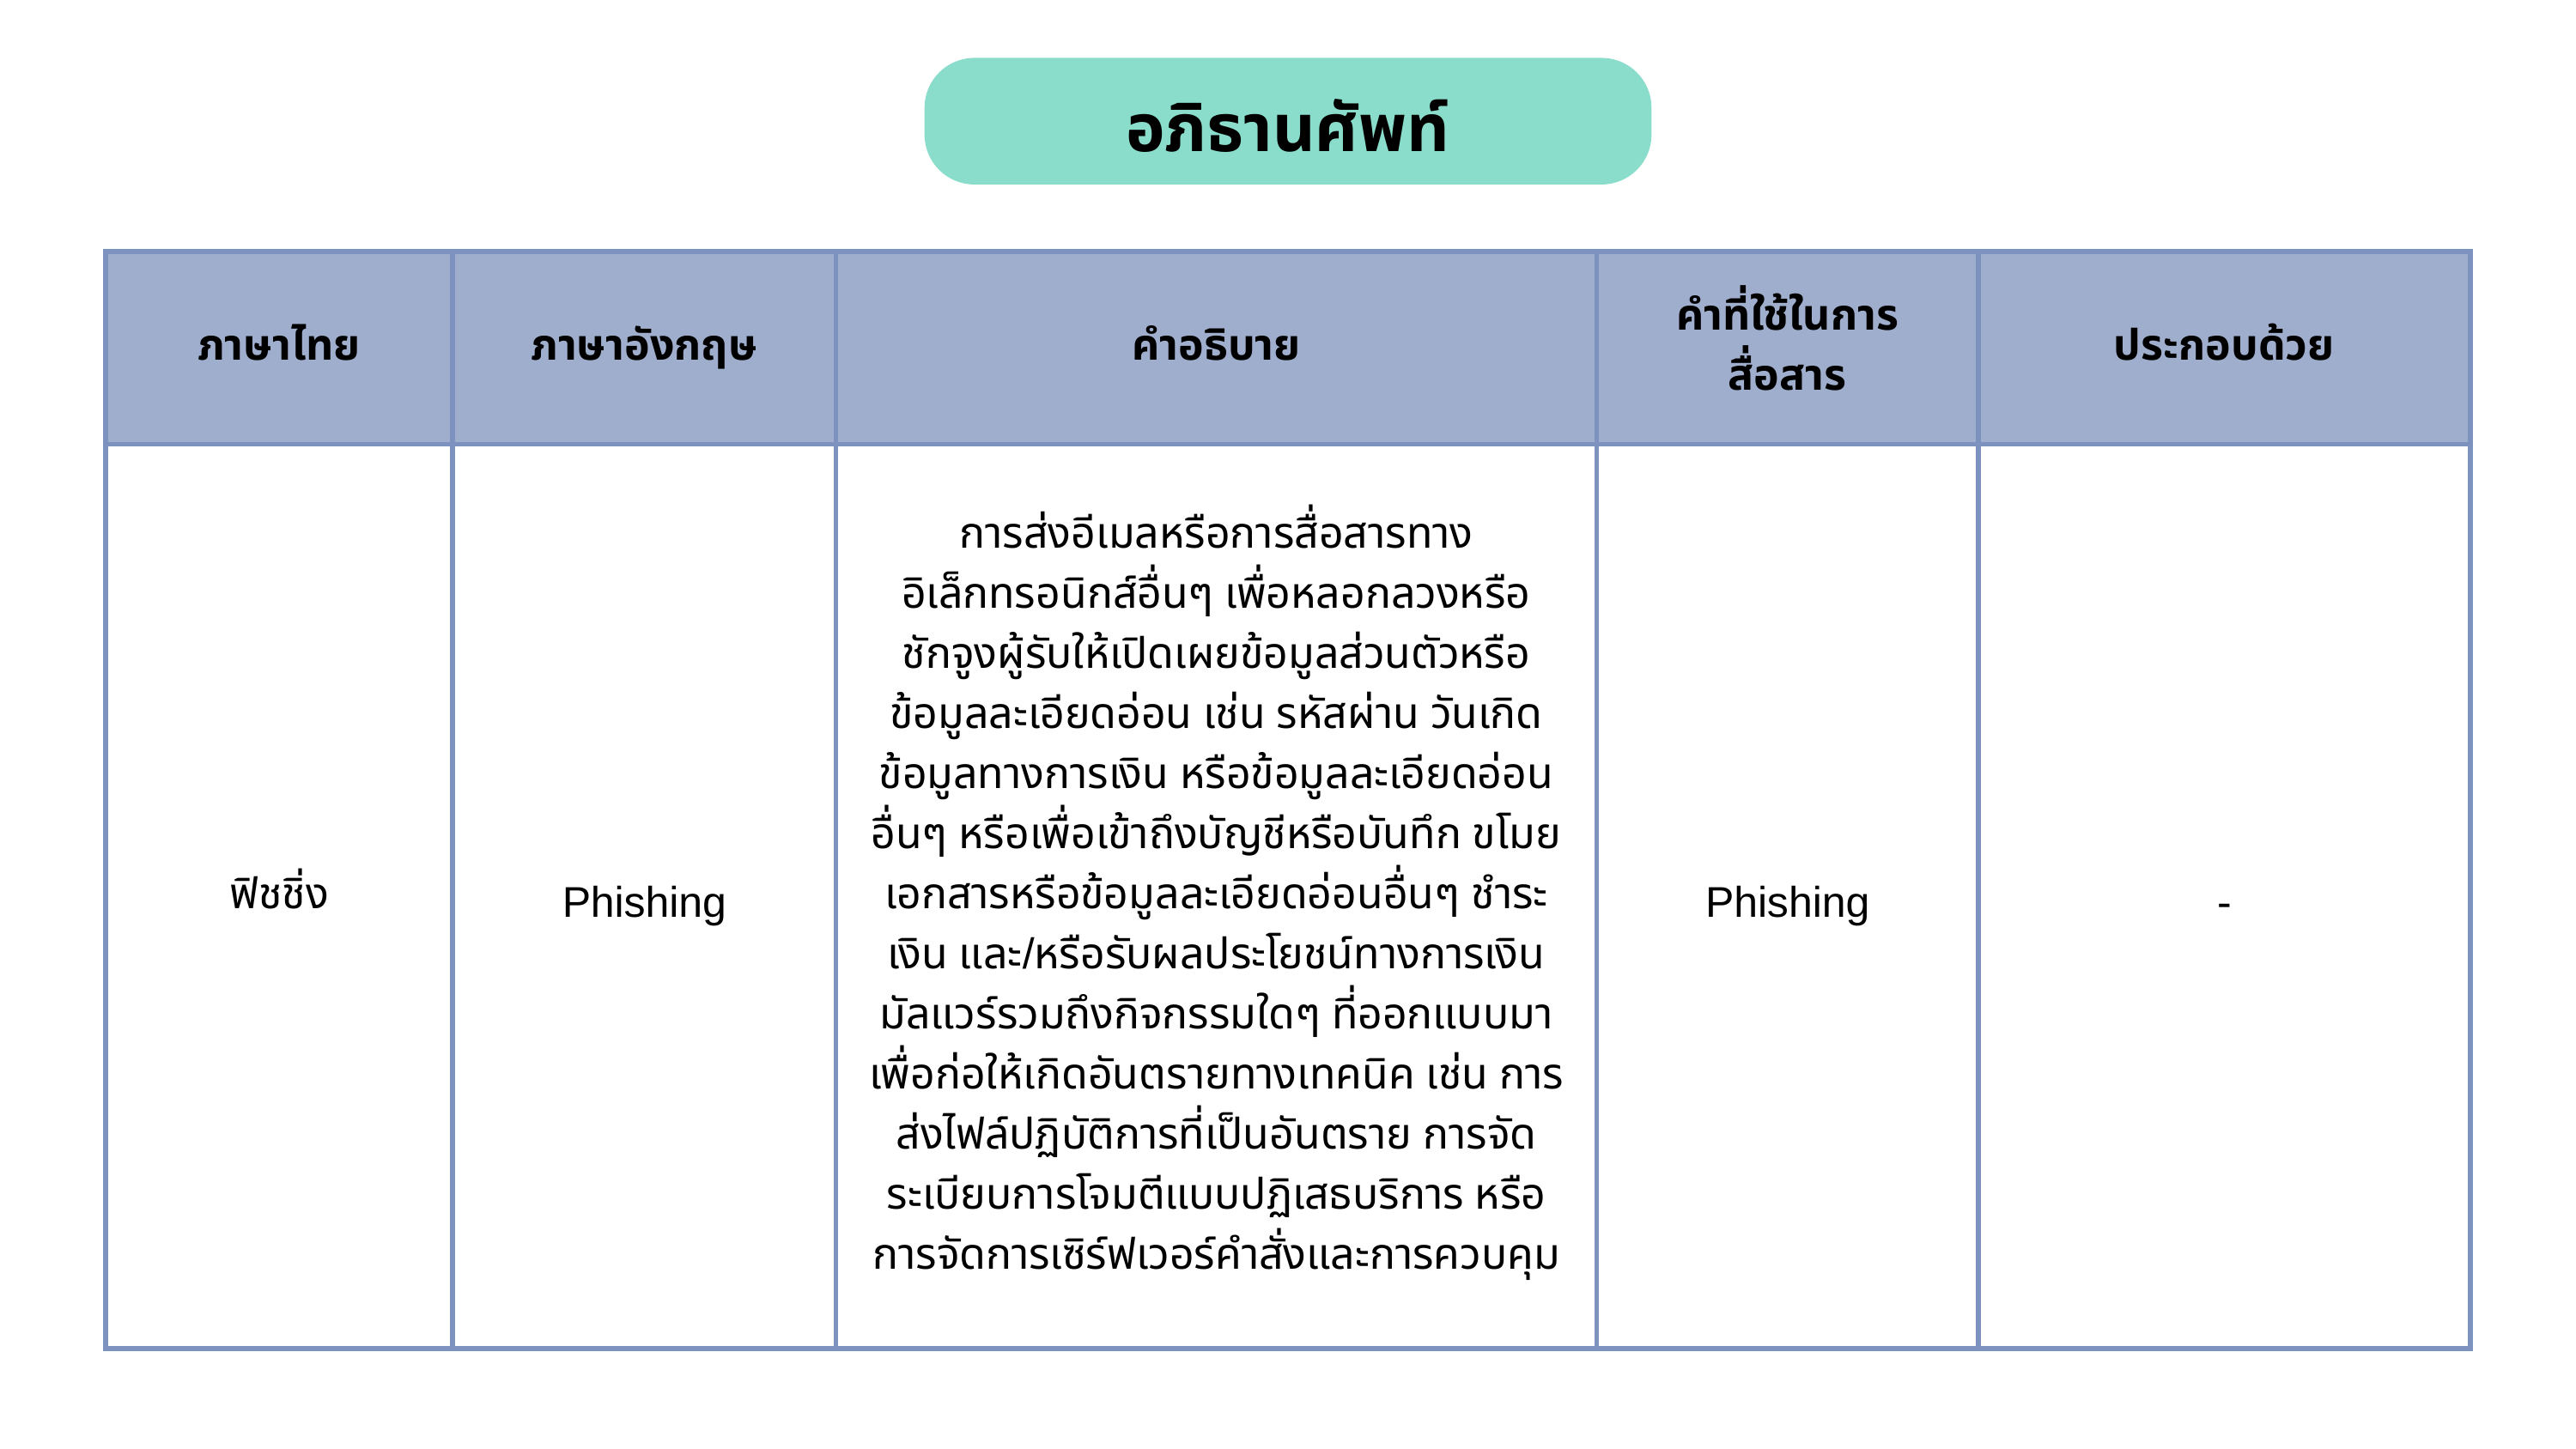

อภิธานศัพท์
| ภาษาไทย | ภาษาอังกฤษ | คำอธิบาย | คำที่ใช้ในการสื่อสาร | ประกอบด้วย |
| --- | --- | --- | --- | --- |
| ฟิชชิ่ง | Phishing | การส่งอีเมลหรือการสื่อสารทางอิเล็กทรอนิกส์อื่นๆ เพื่อหลอกลวงหรือชักจูงผู้รับให้เปิดเผยข้อมูลส่วนตัวหรือข้อมูลละเอียดอ่อน เช่น รหัสผ่าน วันเกิด ข้อมูลทางการเงิน หรือข้อมูลละเอียดอ่อนอื่นๆ หรือเพื่อเข้าถึงบัญชีหรือบันทึก ขโมยเอกสารหรือข้อมูลละเอียดอ่อนอื่นๆ ชำระเงิน และ/หรือรับผลประโยชน์ทางการเงิน มัลแวร์รวมถึงกิจกรรมใดๆ ที่ออกแบบมาเพื่อก่อให้เกิดอันตรายทางเทคนิค เช่น การส่งไฟล์ปฏิบัติการที่เป็นอันตราย การจัดระเบียบการโจมตีแบบปฏิเสธบริการ หรือการจัดการเซิร์ฟเวอร์คำสั่งและการควบคุม | Phishing | - |